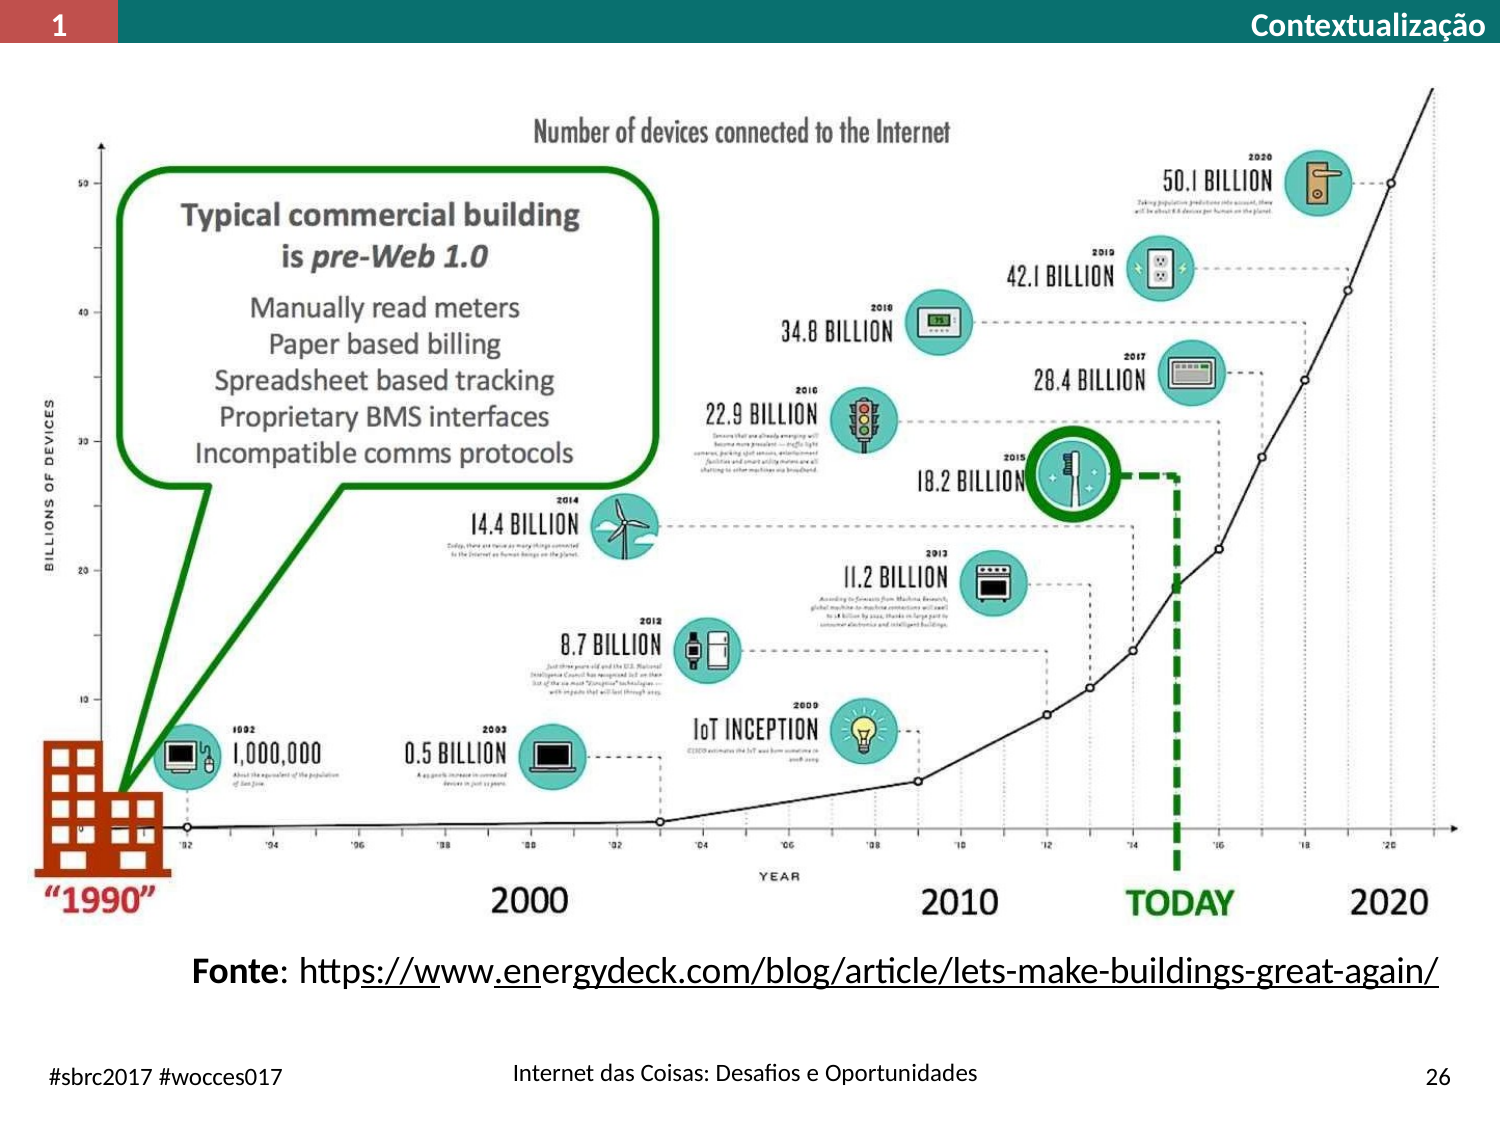

1
Contextualização

Fonte: https://www.energydeck.com/blog/article/lets-make-buildings-great-again/
Internet das Coisas: Desafios e Oportunidades
#sbrc2017 #wocces017
26